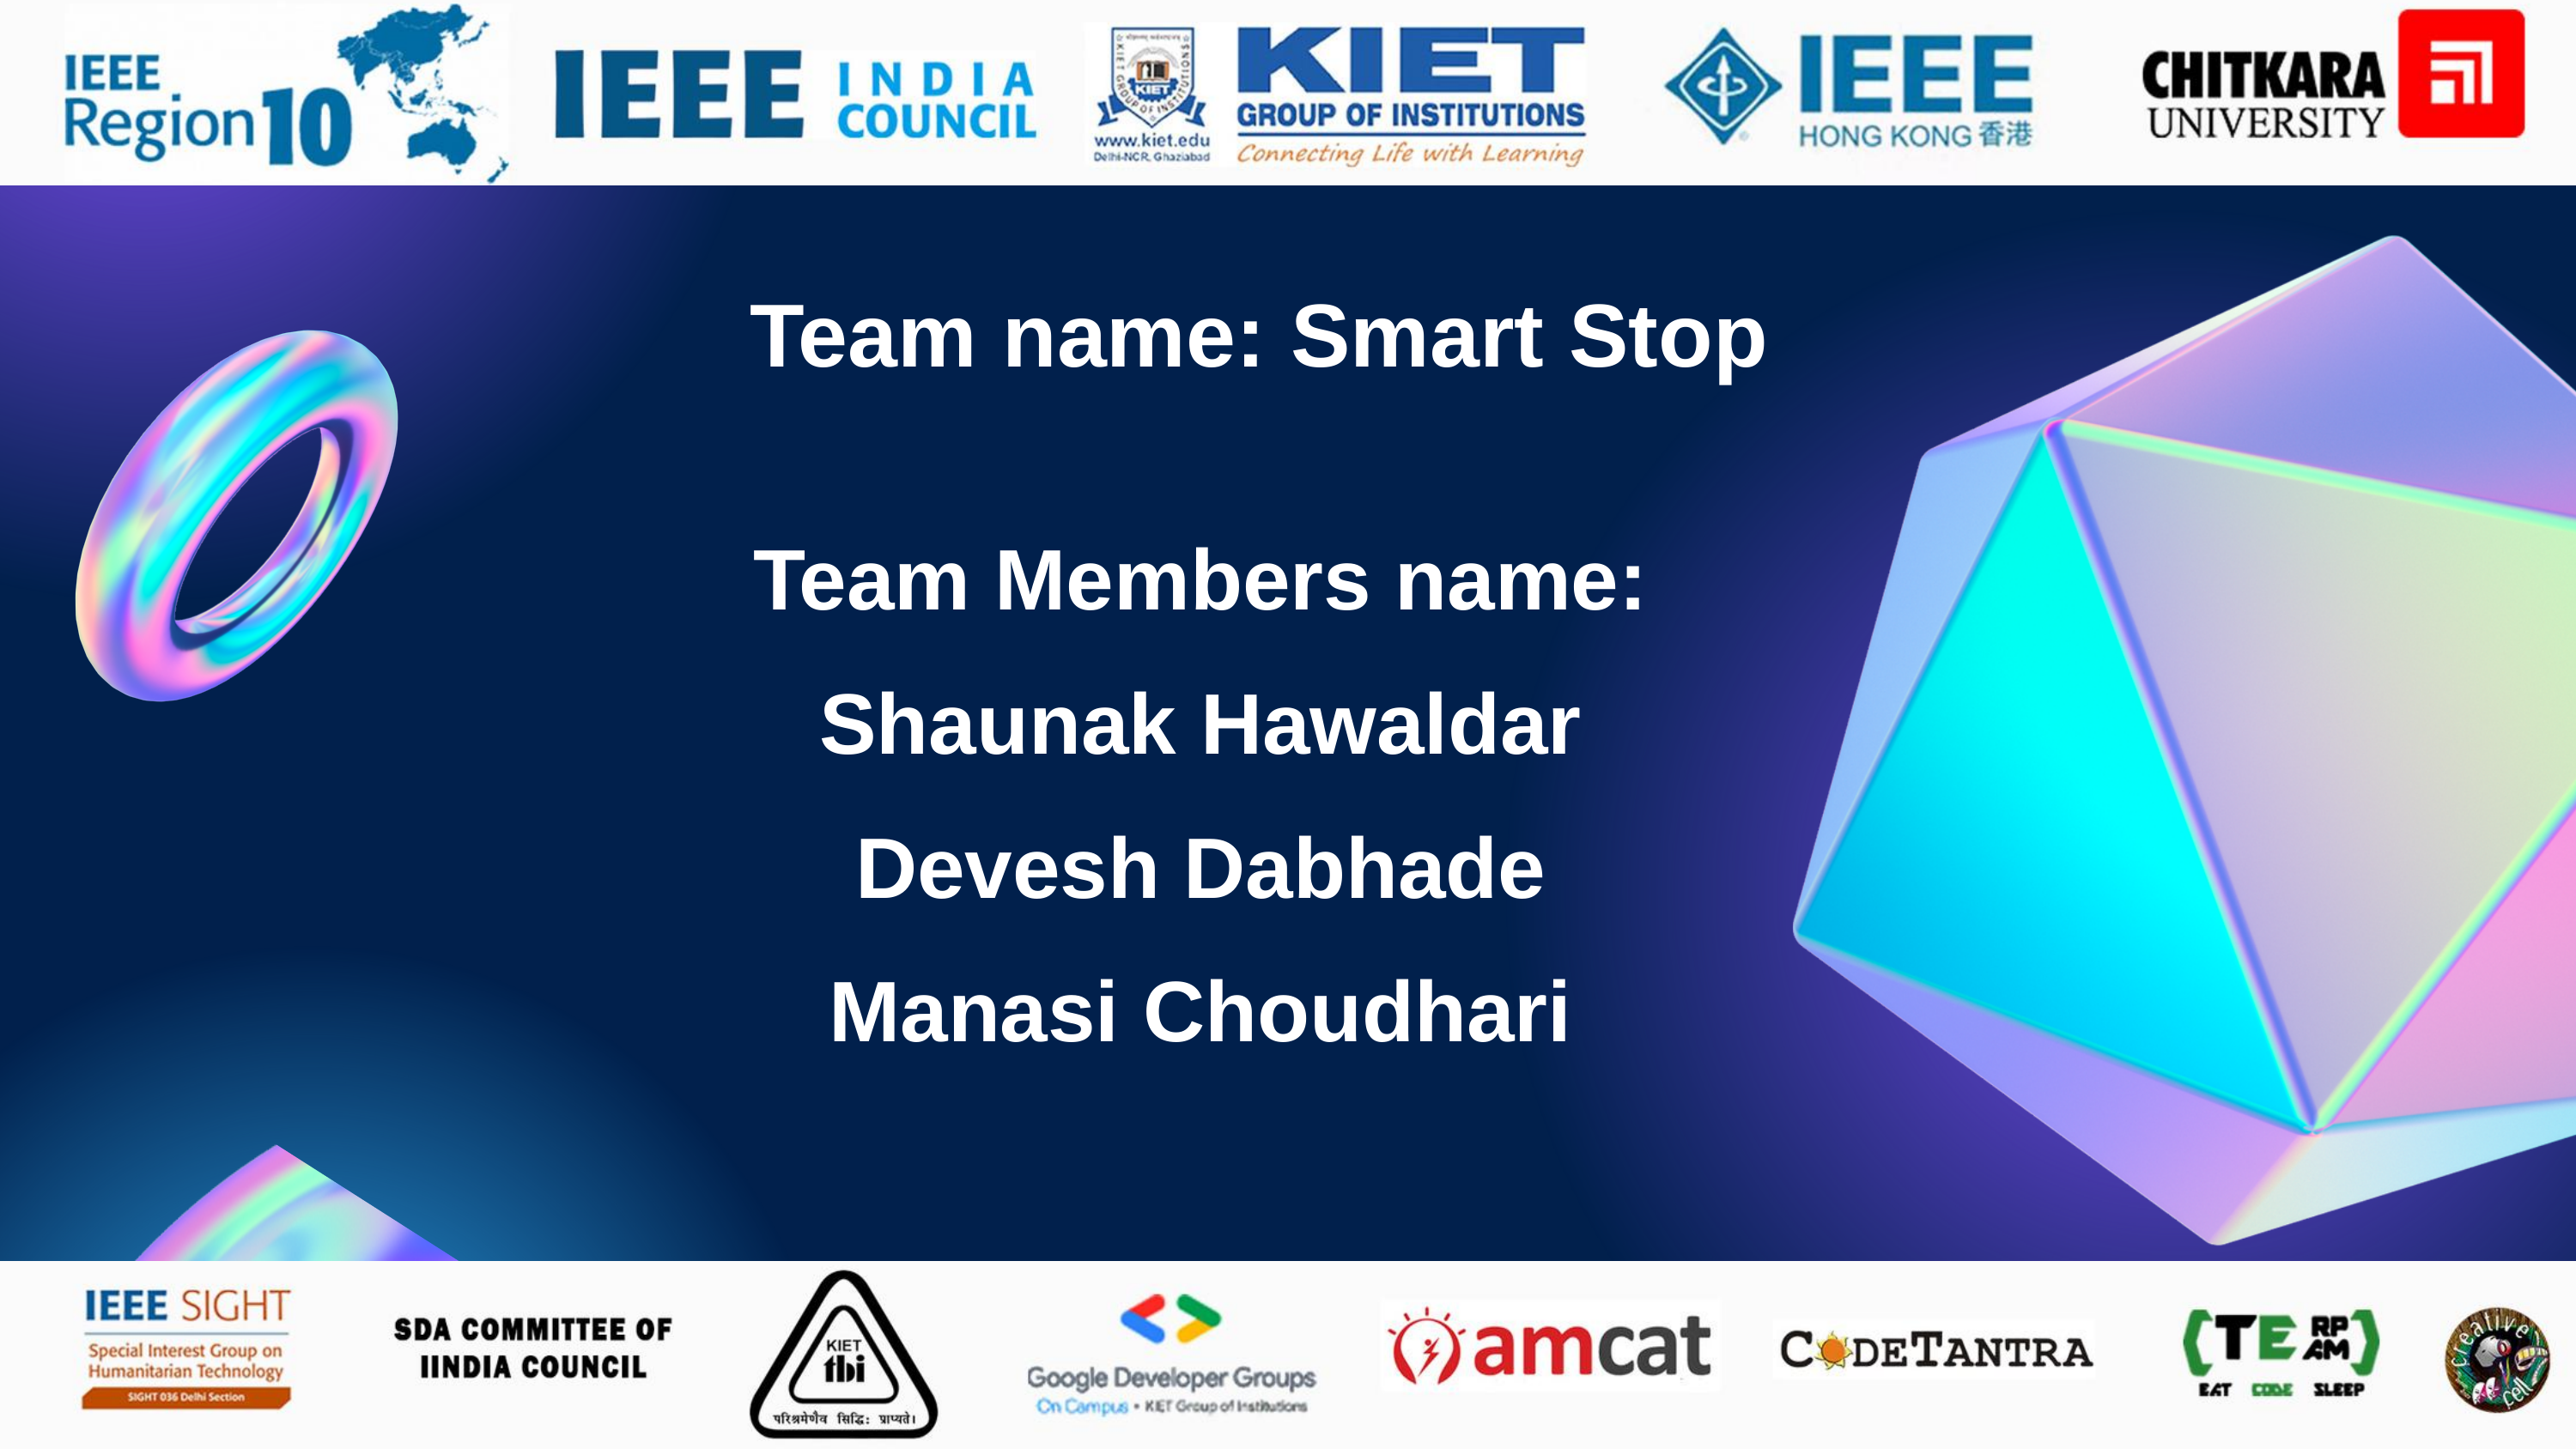

Team name: Smart Stop

Team Members name:
Shaunak Hawaldar
Devesh Dabhade
Manasi Choudhari